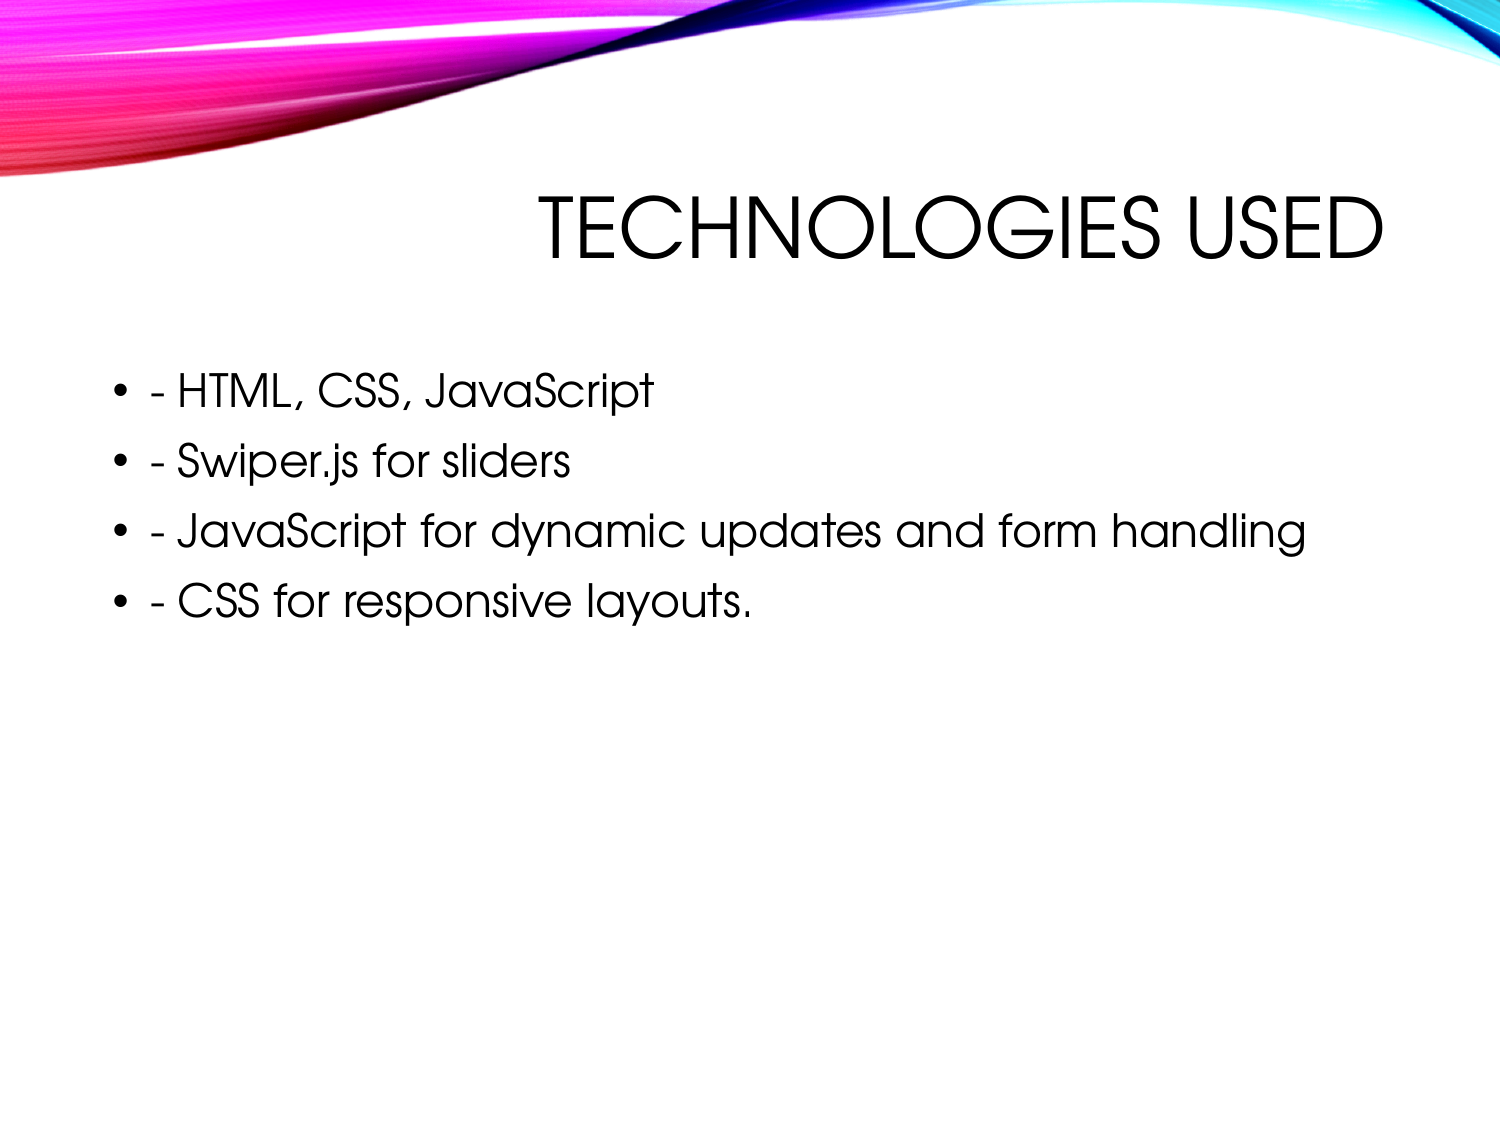

# Technologies Used
- HTML, CSS, JavaScript
- Swiper.js for sliders
- JavaScript for dynamic updates and form handling
- CSS for responsive layouts.